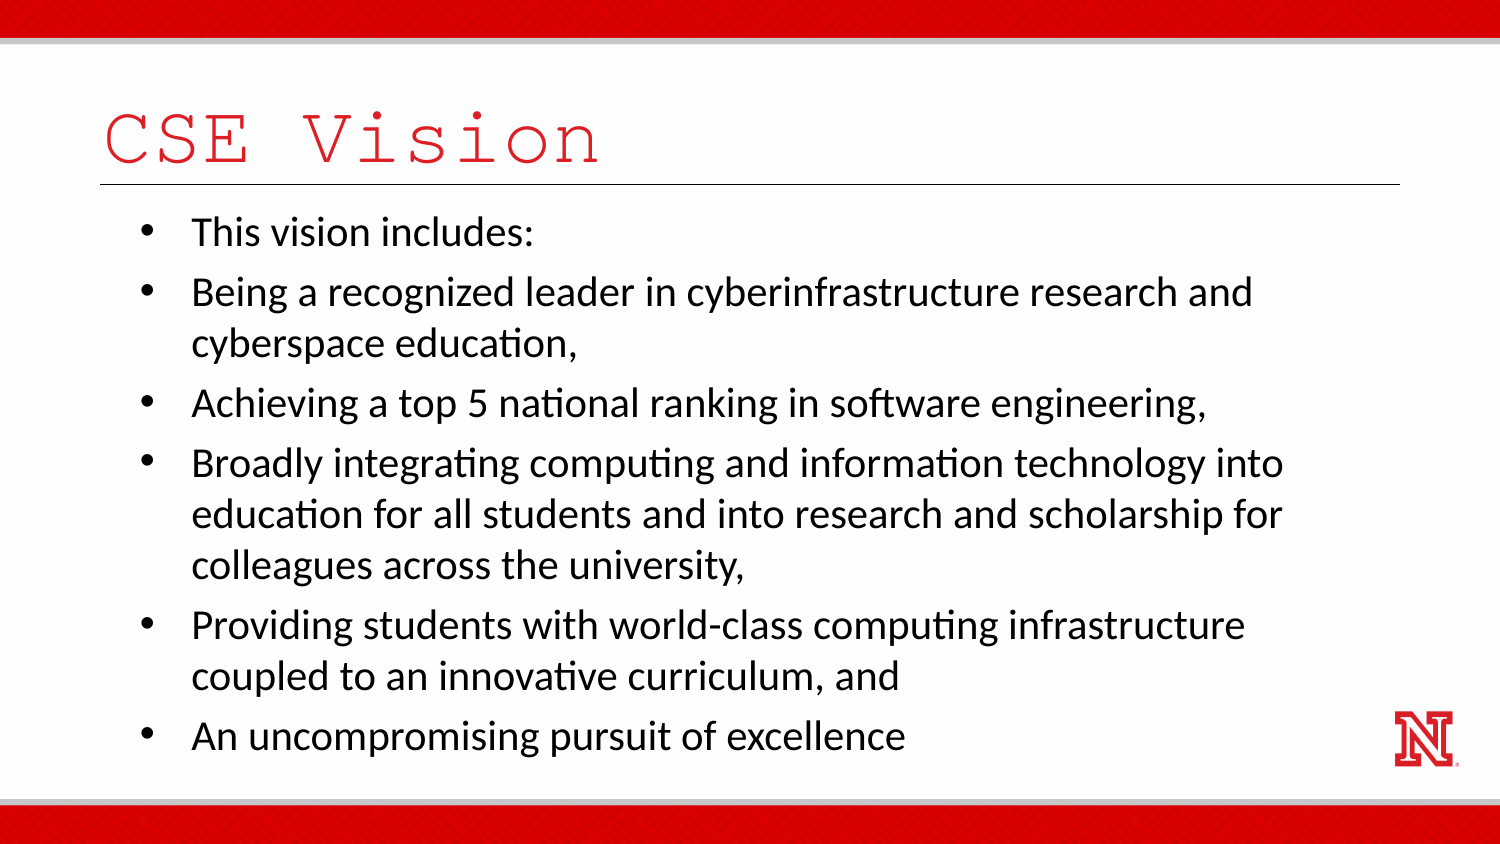

# CSE Vision
This vision includes:
Being a recognized leader in cyberinfrastructure research and cyberspace education,
Achieving a top 5 national ranking in software engineering,
Broadly integrating computing and information technology into education for all students and into research and scholarship for colleagues across the university,
Providing students with world-class computing infrastructure coupled to an innovative curriculum, and
An uncompromising pursuit of excellence